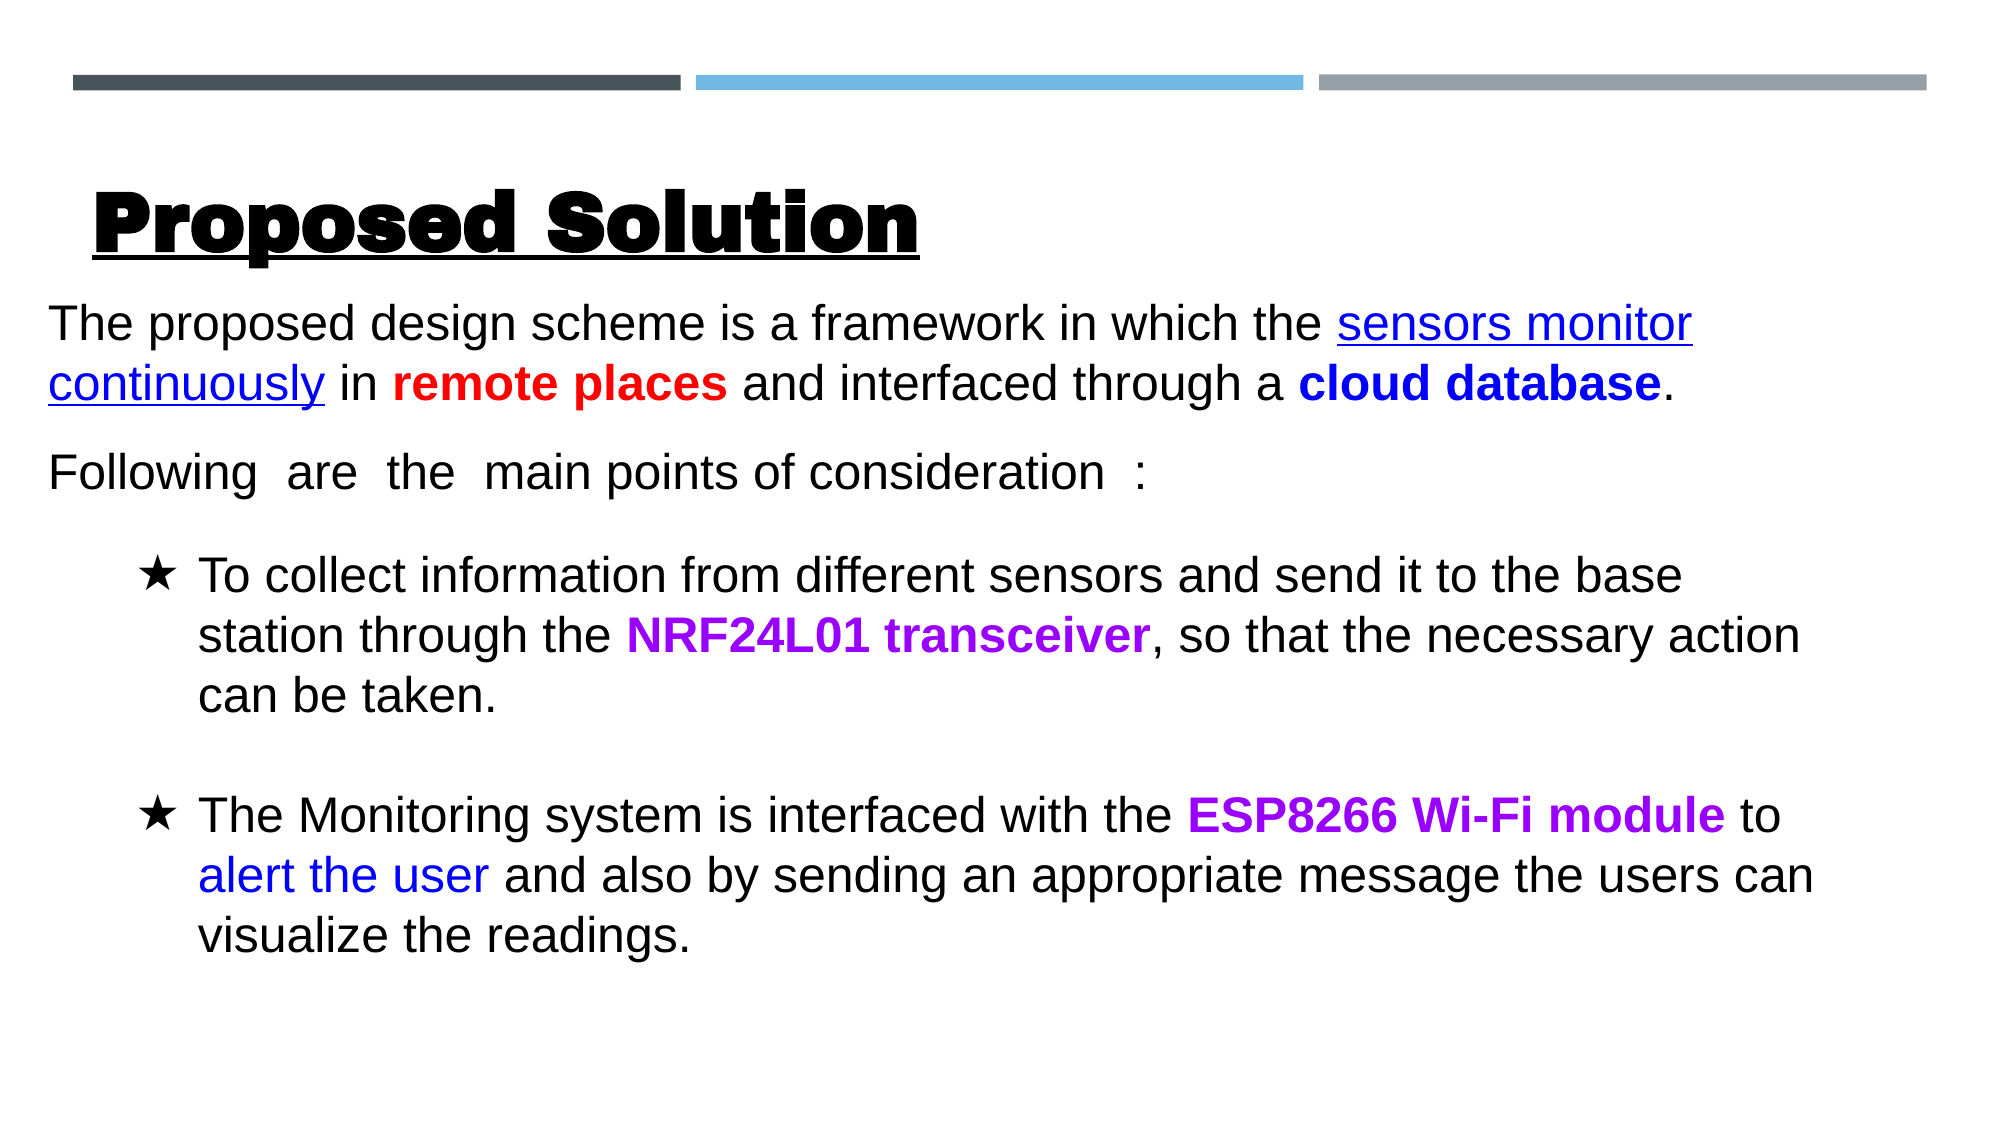

Proposed Solution
The proposed design scheme is a framework in which the sensors monitor continuously in remote places and interfaced through a cloud database.

Following  are  the  main points of consideration  :

To collect information from different sensors and send it to the base station through the NRF24L01 transceiver, so that the necessary action can be taken.

The Monitoring system is interfaced with the ESP8266 Wi-Fi module to alert the user and also by sending an appropriate message the users can visualize the readings.